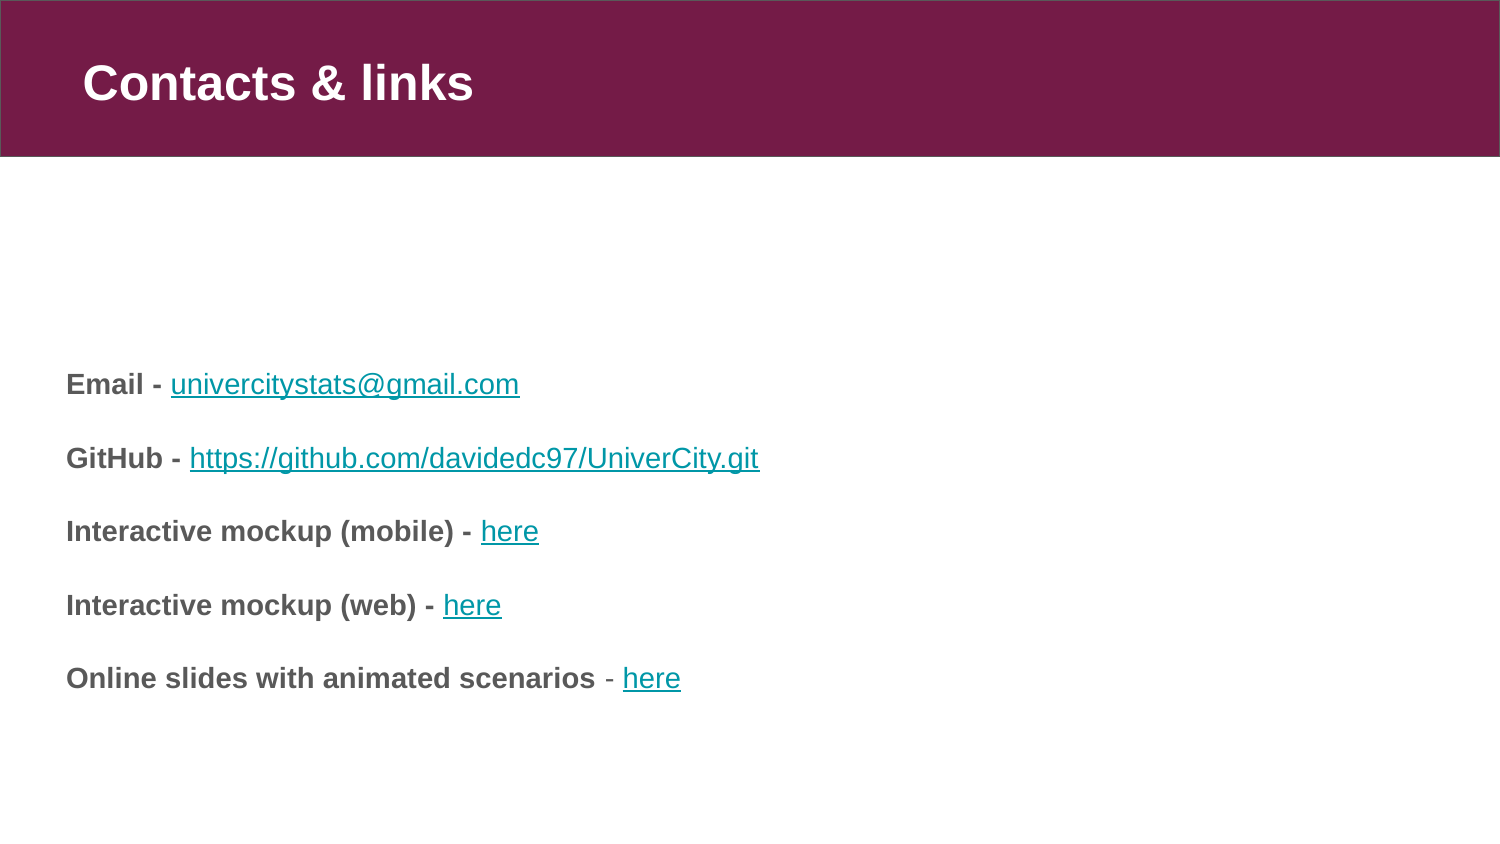

Contacts & links
# Contacts

Email - univercitystats@gmail.com
GitHub - https://github.com/davidedc97/UniverCity.git
Interactive mockup (mobile) - here
Interactive mockup (web) - here
Online slides with animated scenarios - here